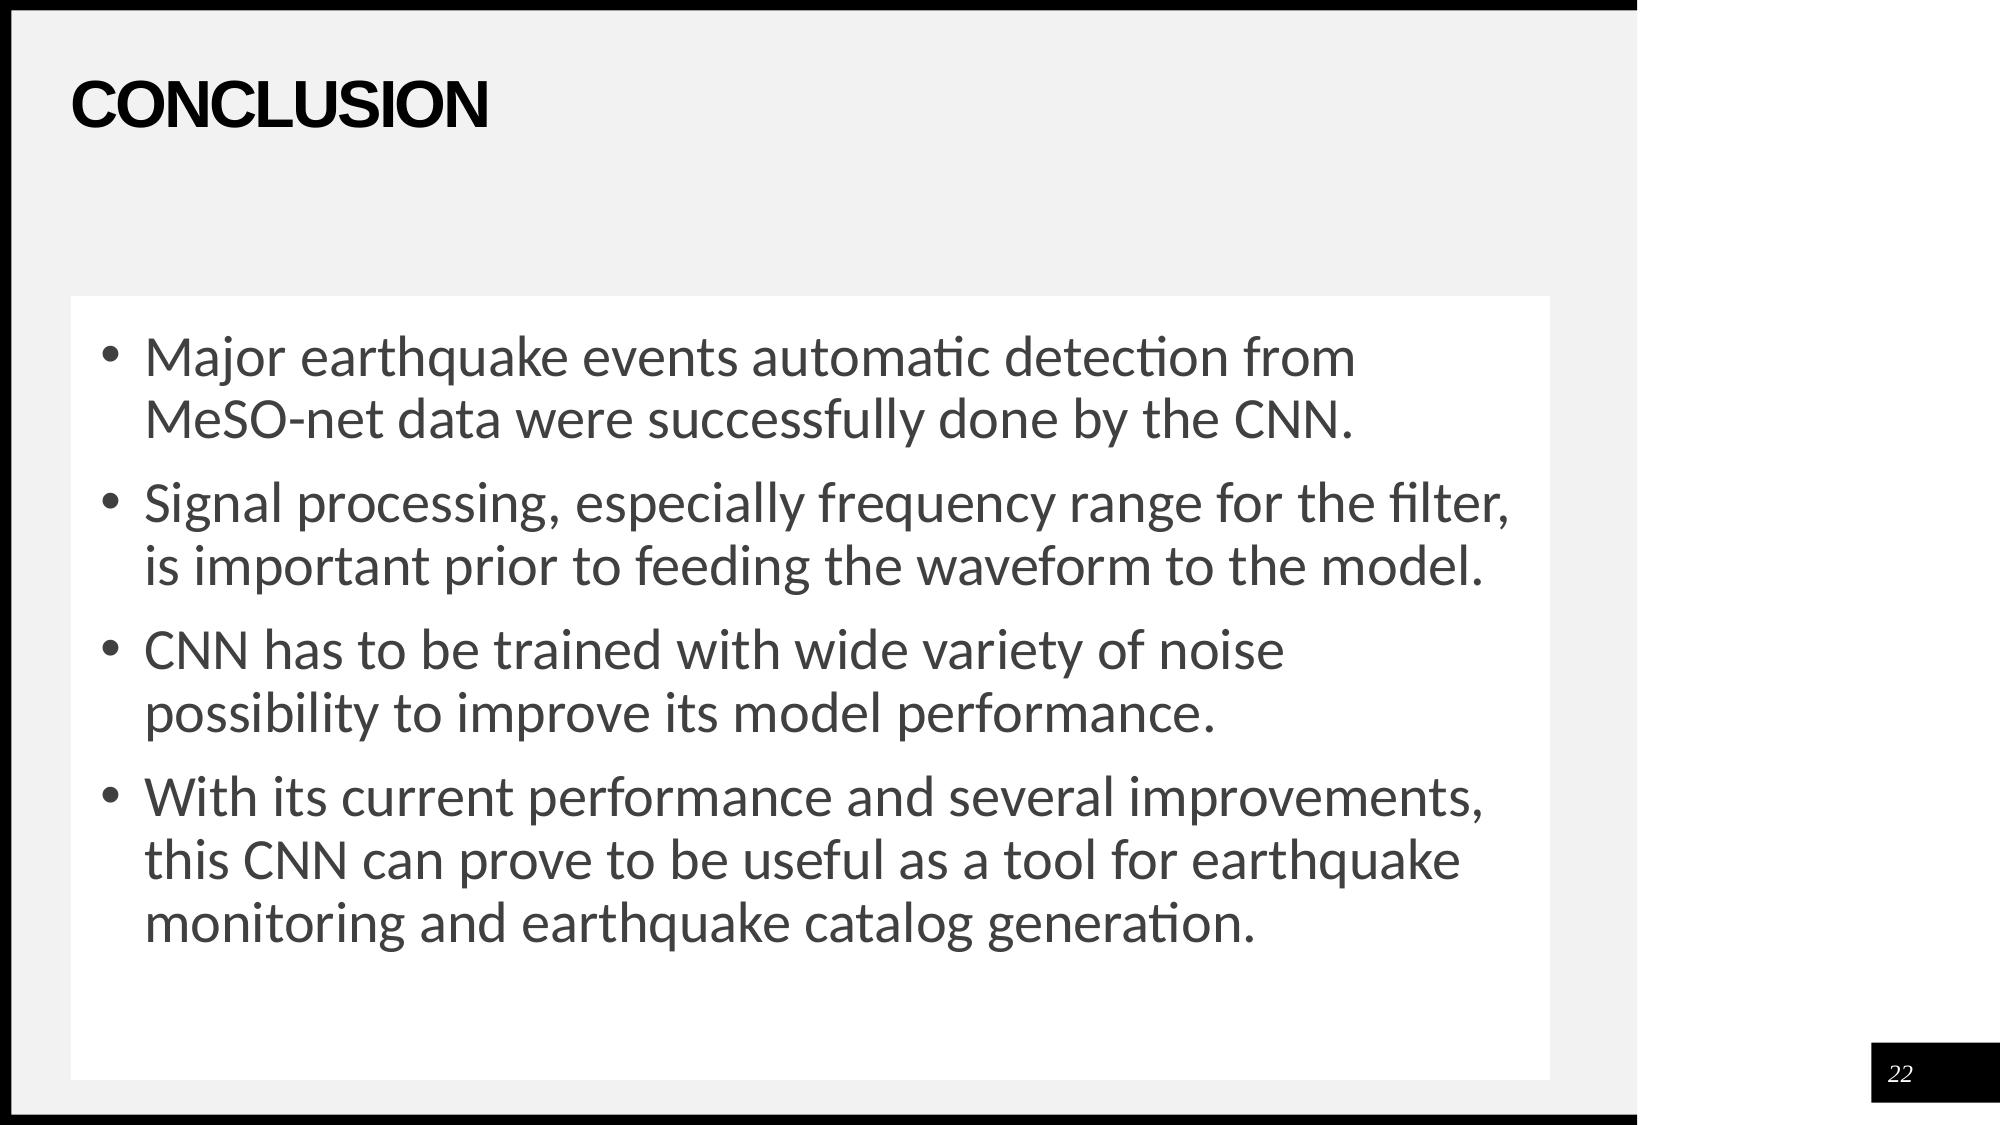

# CONCLUSION

Major earthquake events automatic detection from MeSO-net data were successfully done by the CNN.
Signal processing, especially frequency range for the filter, is important prior to feeding the waveform to the model.
CNN has to be trained with wide variety of noise possibility to improve its model performance.
With its current performance and several improvements, this CNN can prove to be useful as a tool for earthquake monitoring and earthquake catalog generation.

22